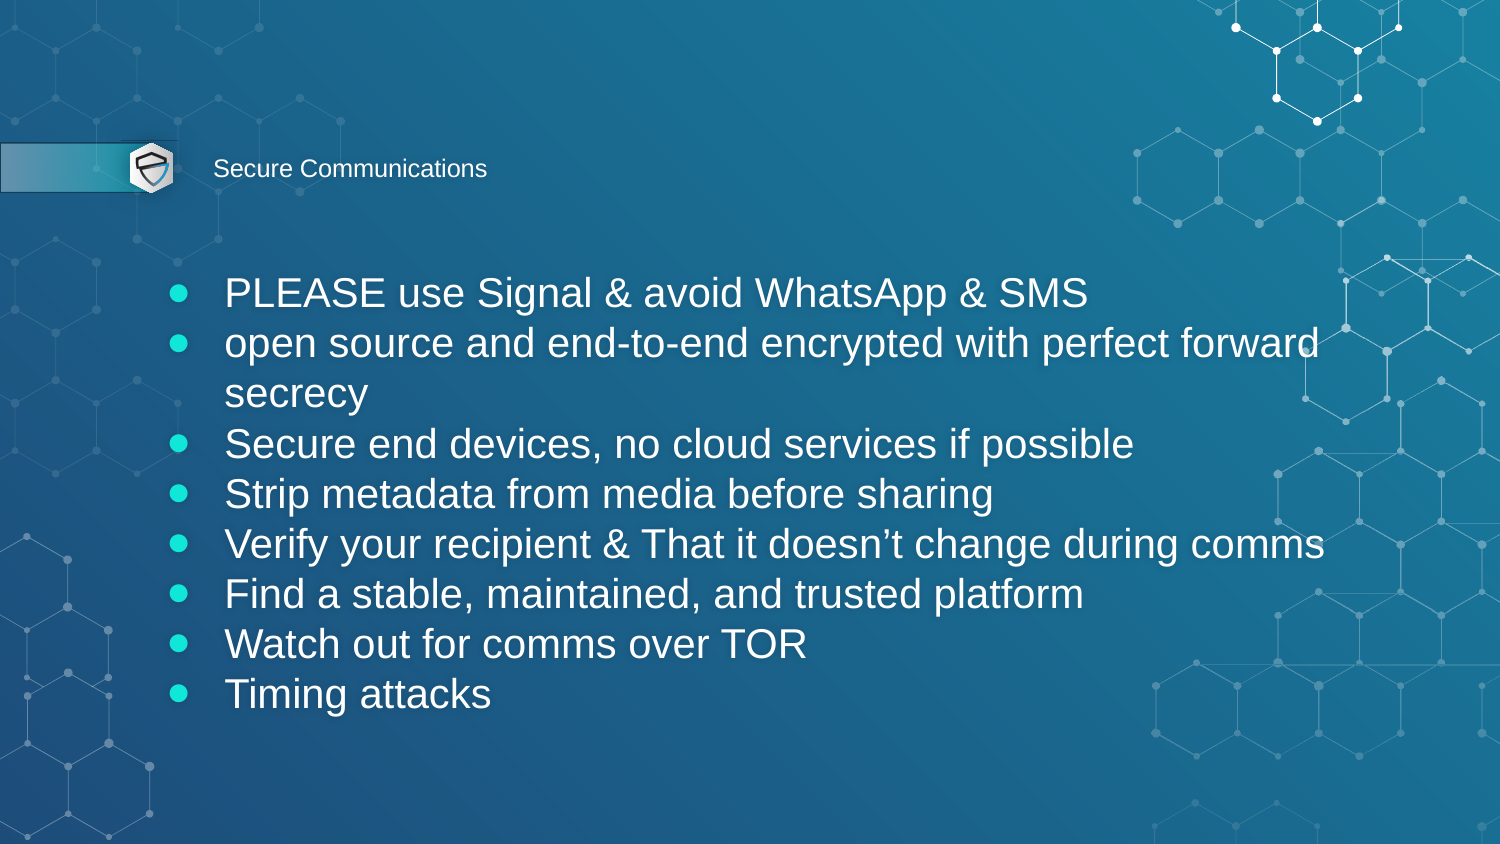

# Secure Communications
PLEASE use Signal & avoid WhatsApp & SMS
open source and end-to-end encrypted with perfect forward secrecy
Secure end devices, no cloud services if possible
Strip metadata from media before sharing
Verify your recipient & That it doesn’t change during comms
Find a stable, maintained, and trusted platform
Watch out for comms over TOR
Timing attacks